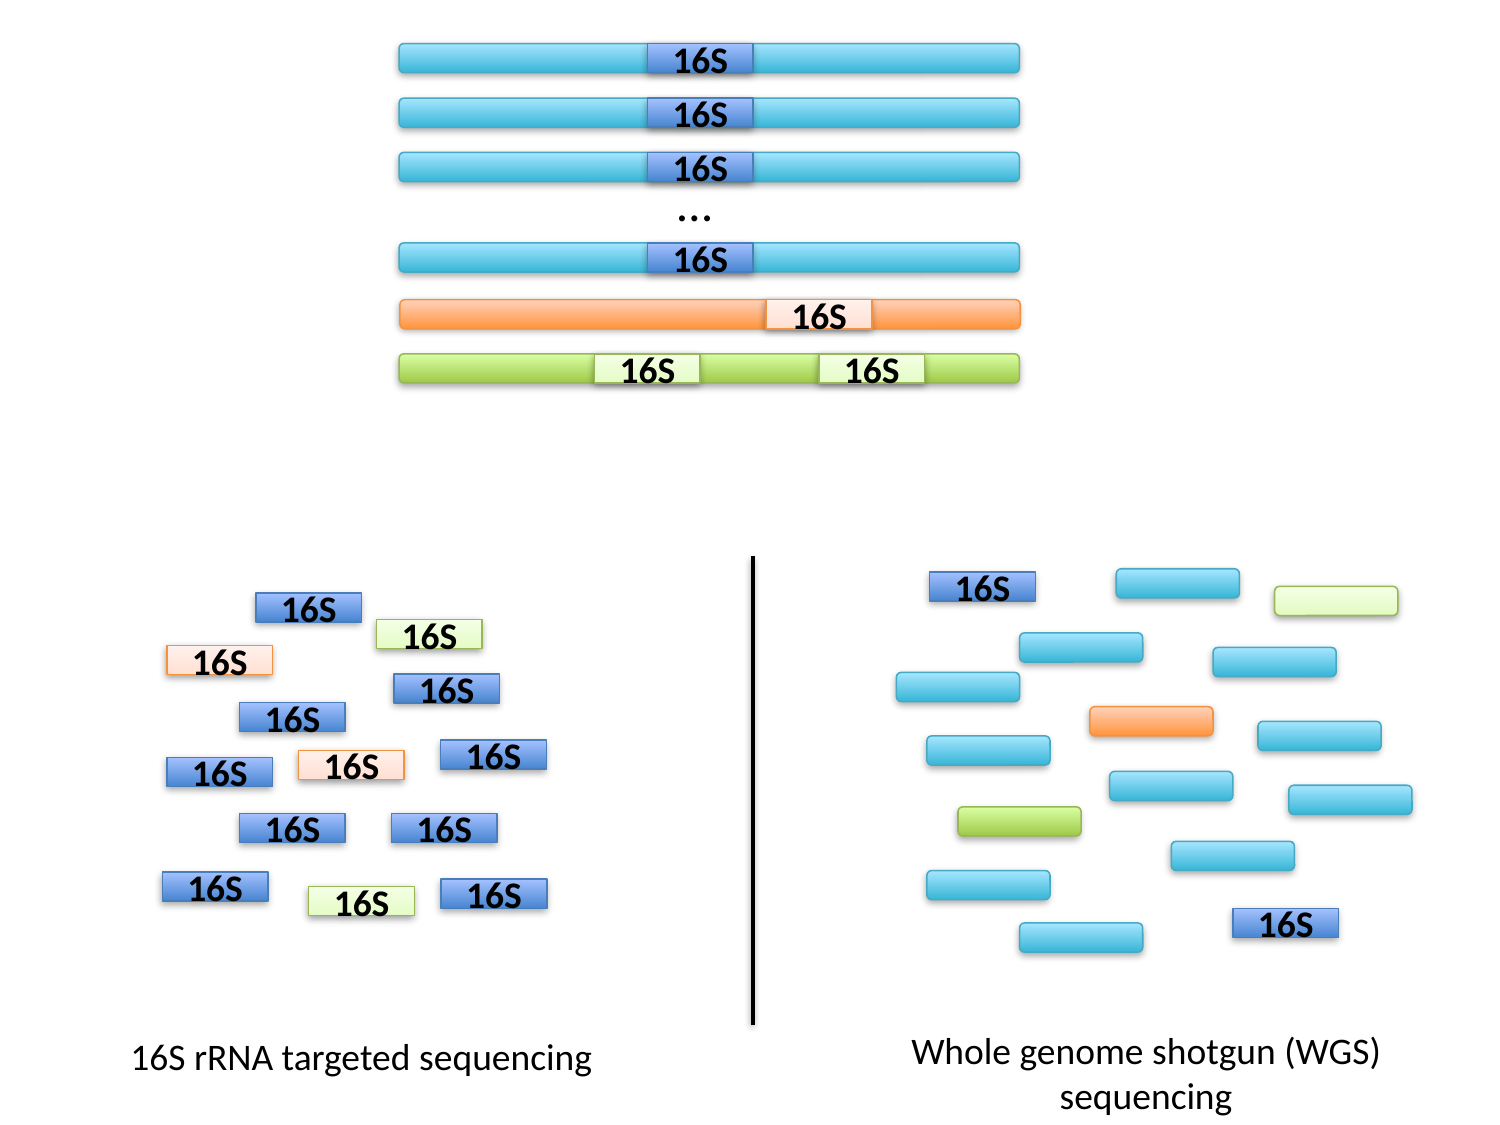

16S

16S

16S
…

16S

16S

16S
16S

16S

16S
16S

16S

16S
16S

16S
16S
16S

16S
16S

16S
16S
16S
16S

Whole genome shotgun (WGS)
sequencing
16S rRNA targeted sequencing